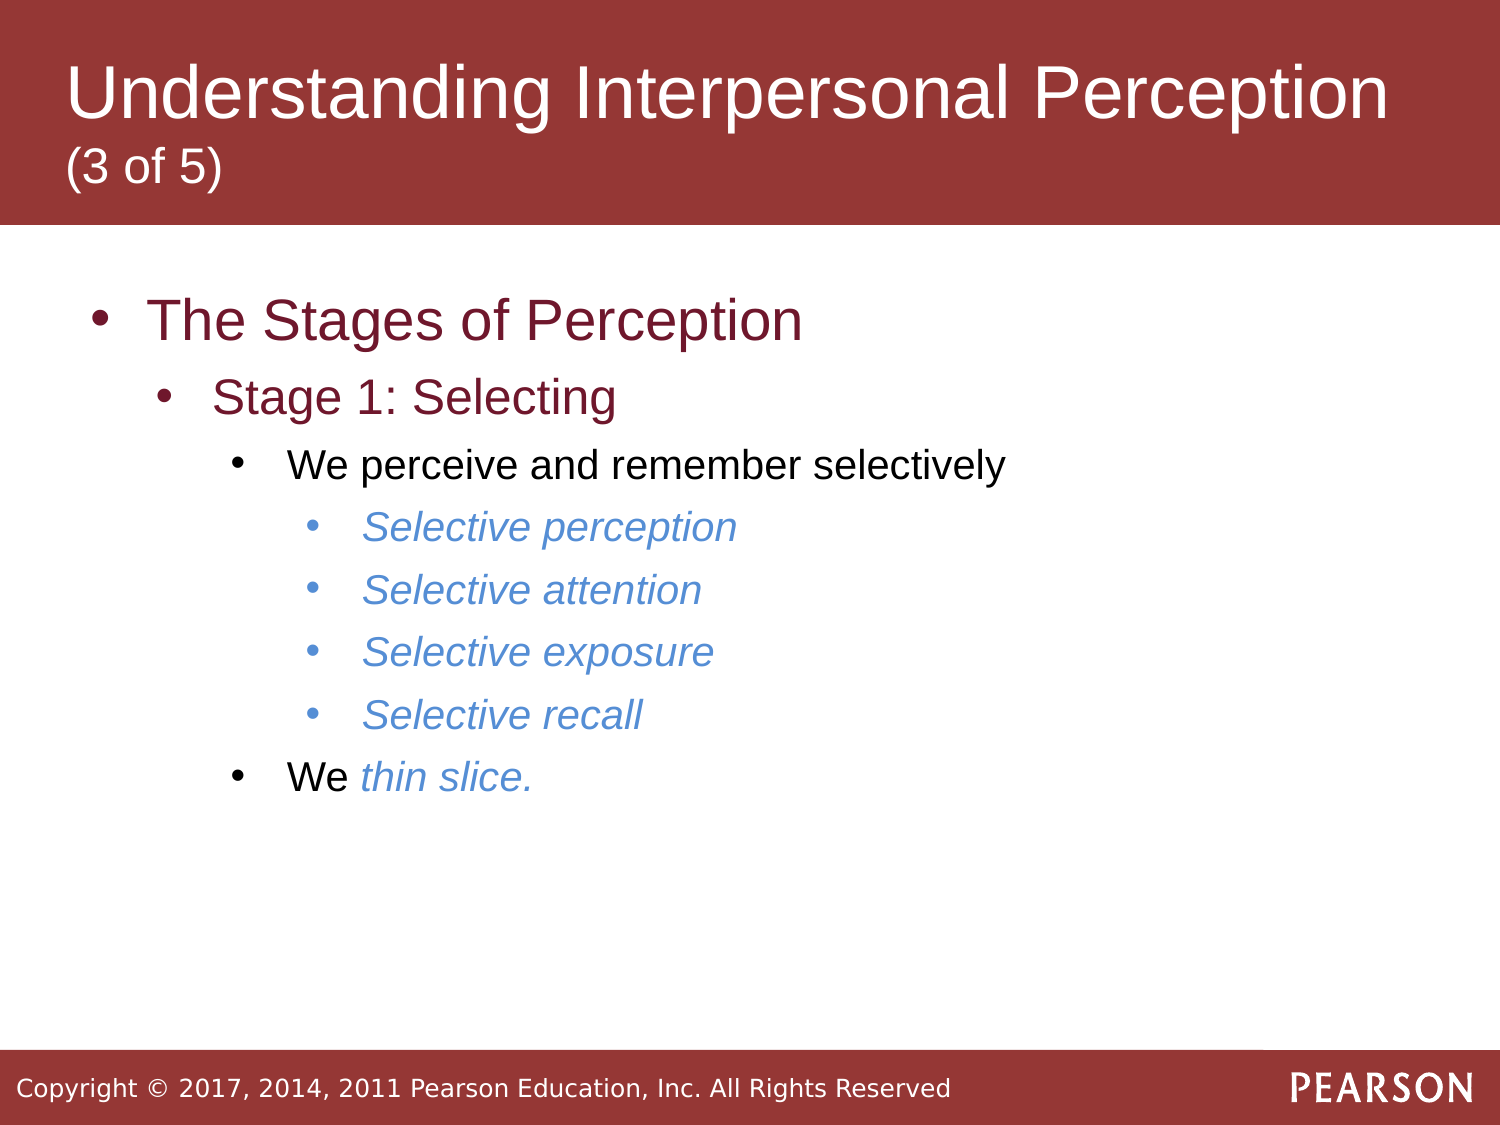

# Understanding Interpersonal Perception (3 of 5)
The Stages of Perception
Stage 1: Selecting
We perceive and remember selectively
Selective perception
Selective attention
Selective exposure
Selective recall
We thin slice.